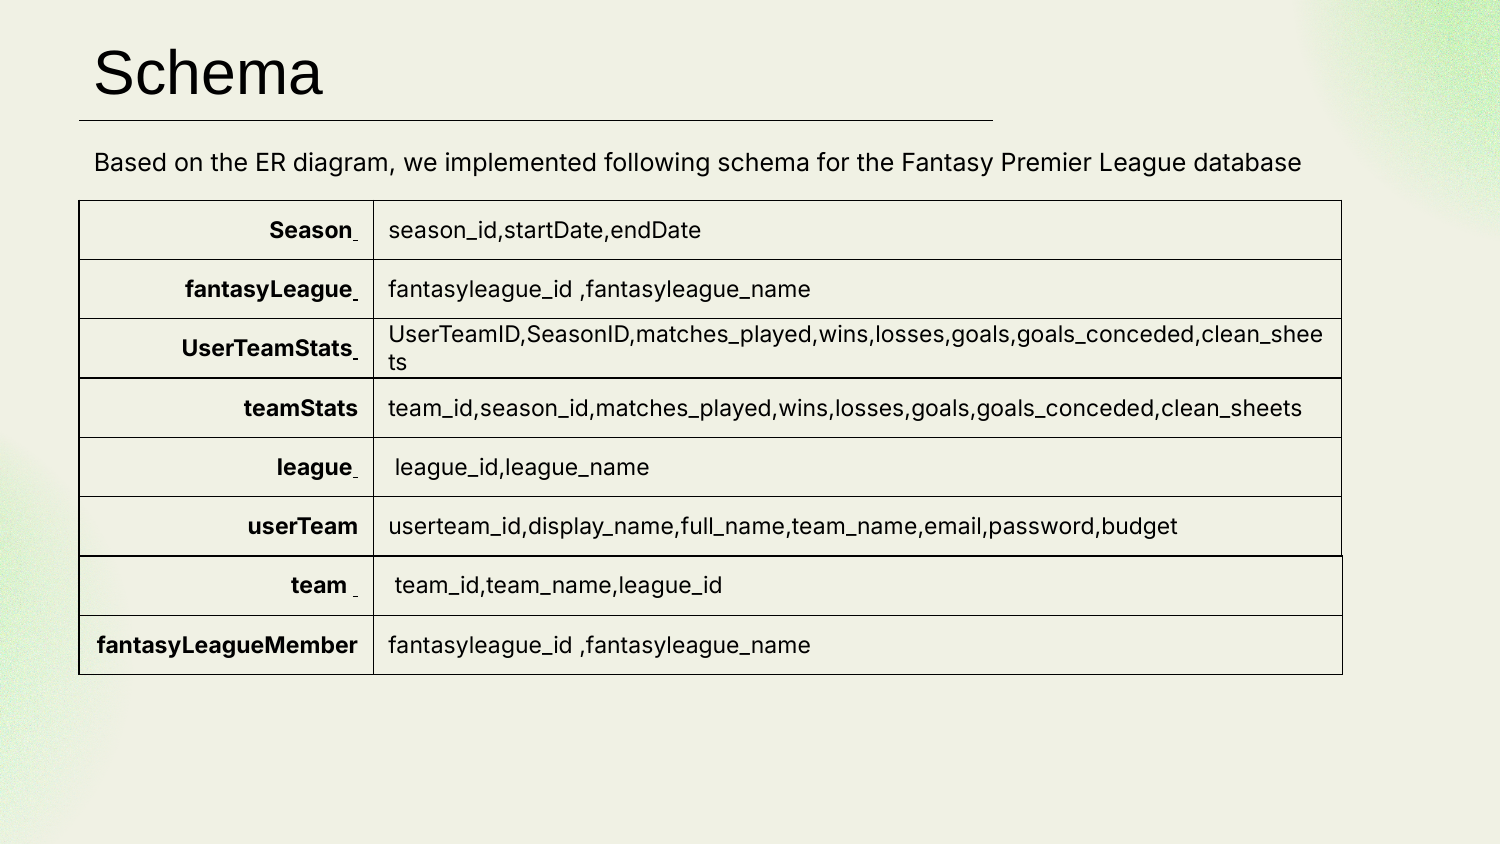

# Schema
Based on the ER diagram, we implemented following schema for the Fantasy Premier League database
| Season | season\_id,startDate,endDate |
| --- | --- |
| fantasyLeague | fantasyleague\_id ,fantasyleague\_name |
| UserTeamStats | UserTeamID,SeasonID,matches\_played,wins,losses,goals,goals\_conceded,clean\_sheets |
| teamStats | team\_id,season\_id,matches\_played,wins,losses,goals,goals\_conceded,clean\_sheets |
| league | league\_id,league\_name |
| userTeam | userteam\_id,display\_name,full\_name,team\_name,email,password,budget |
| team | team\_id,team\_name,league\_id |
| --- | --- |
| fantasyLeagueMember | fantasyleague\_id ,fantasyleague\_name |